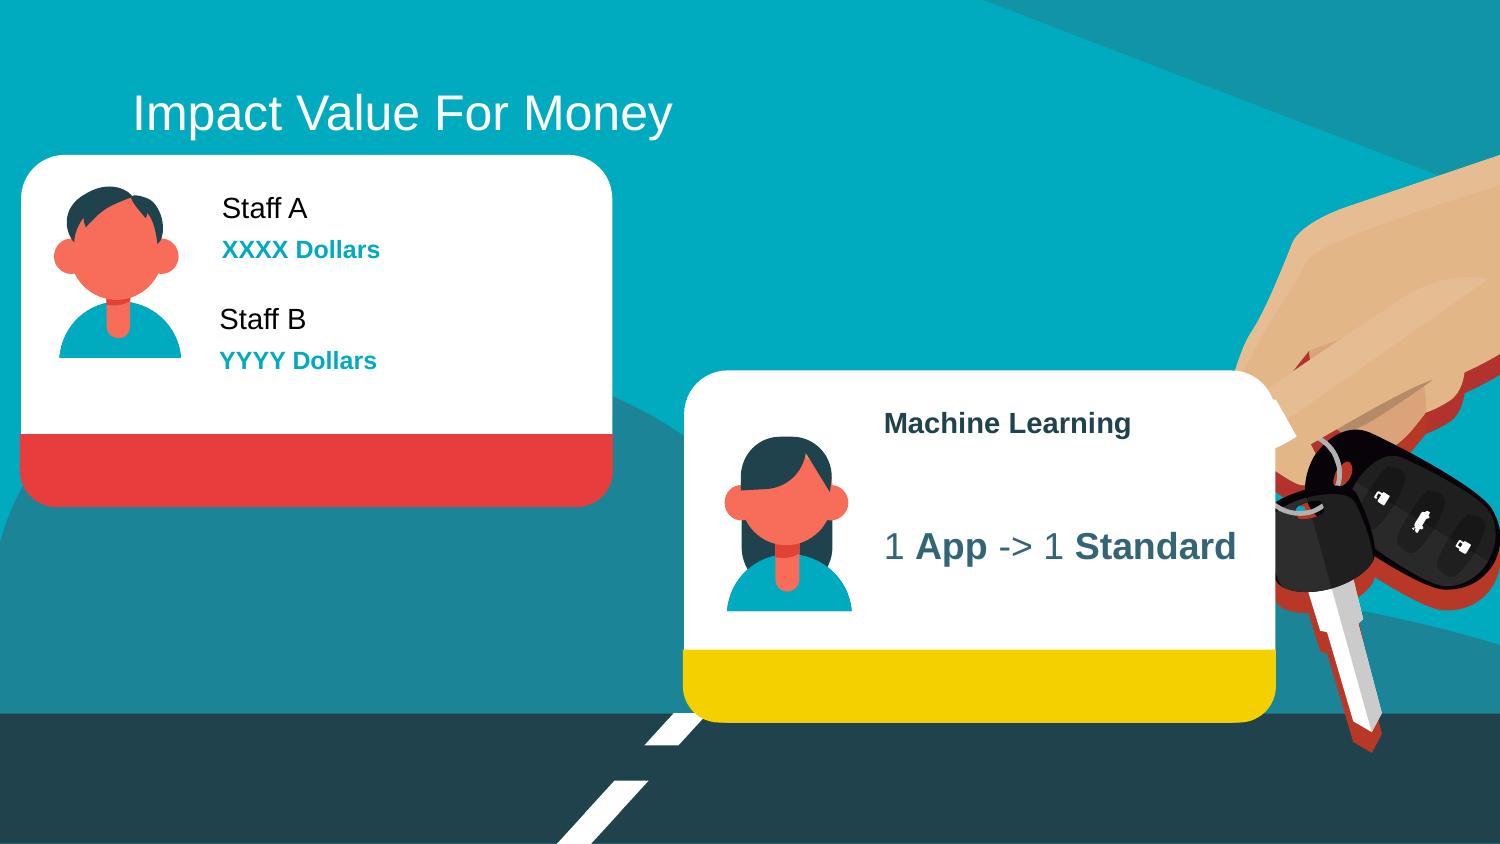

# Impact Value For Money

Staff A

XXXX Dollars
Staff B
YYYY Dollars

Machine Learning

1 App -> 1 Standard